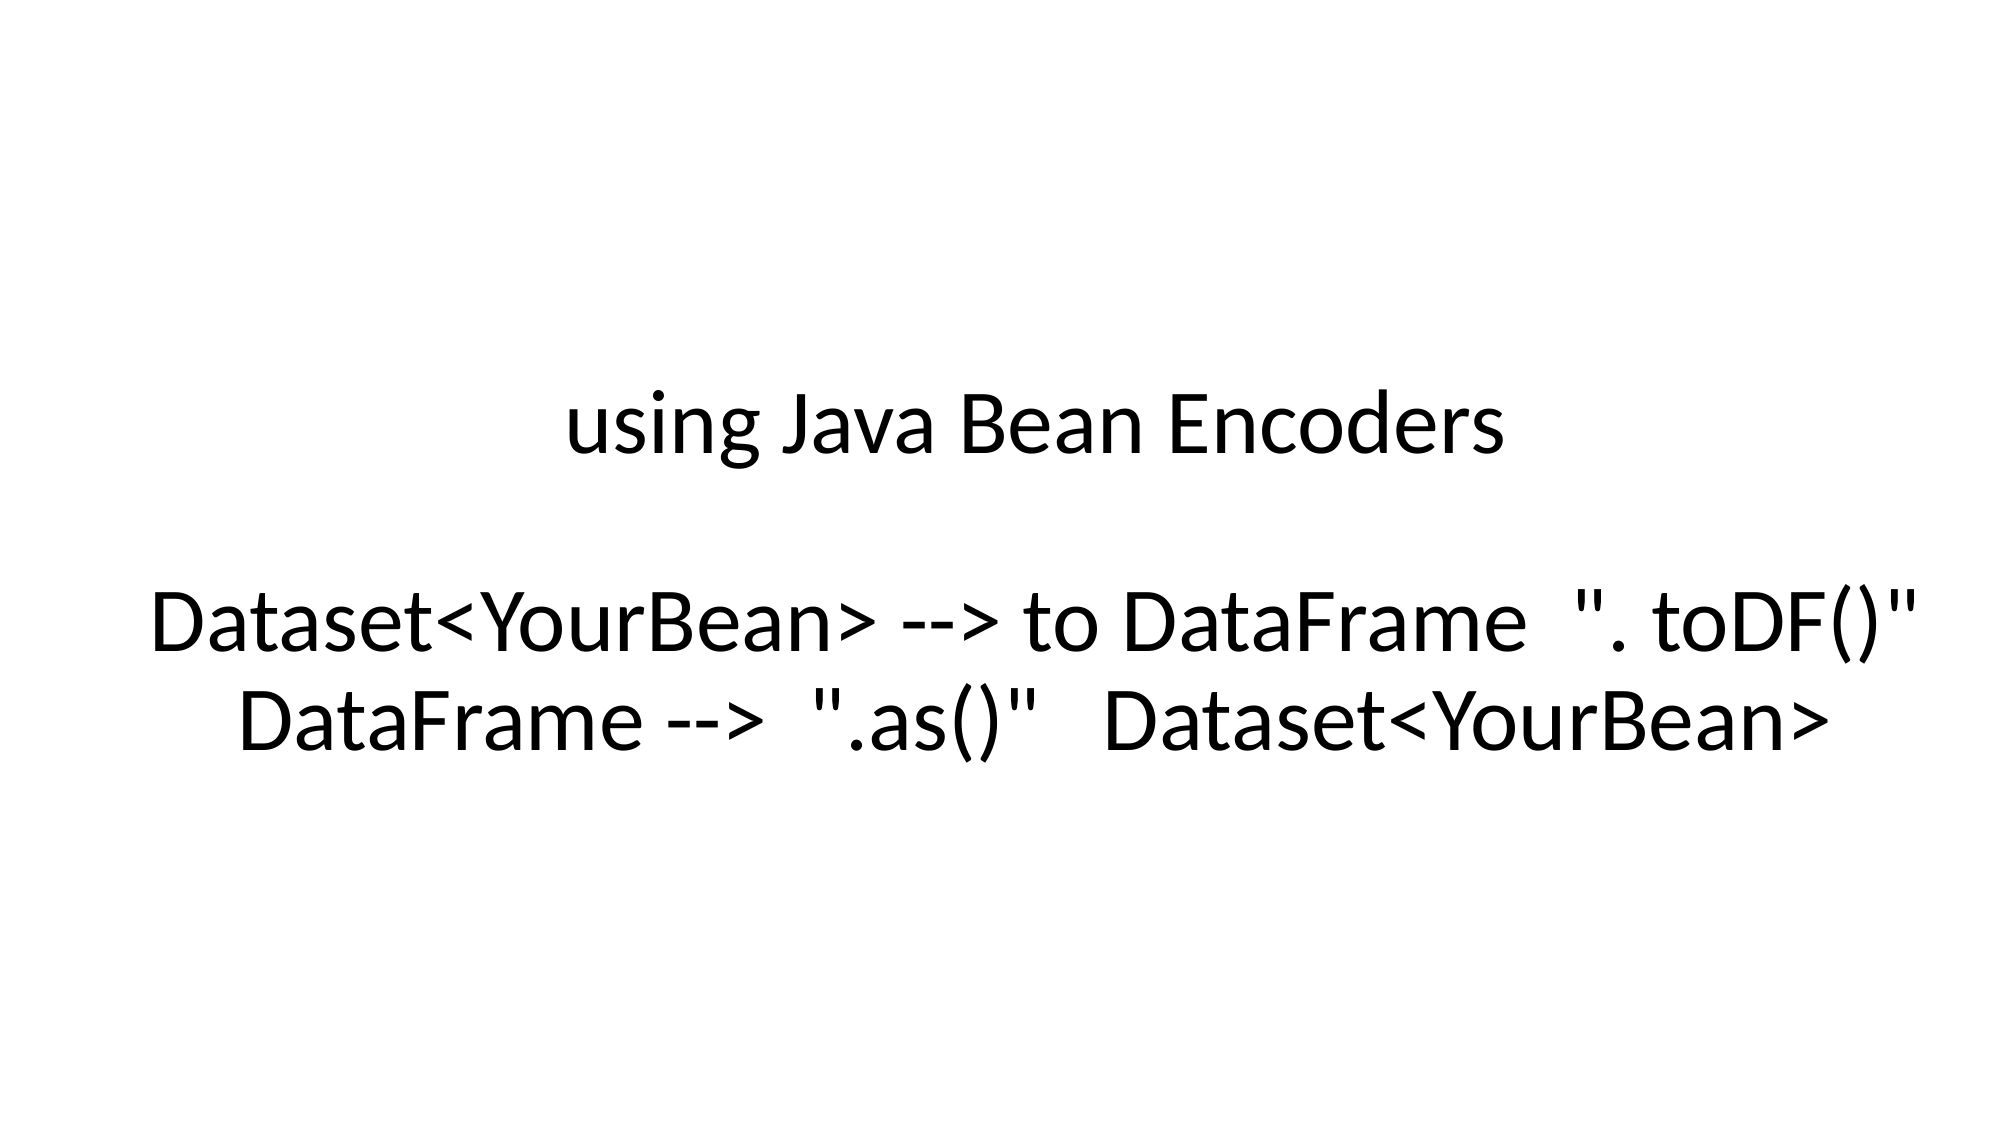

# using Java Bean Encoders Dataset<YourBean> --> to DataFrame  ". toDF()" DataFrame -->  ".as()"   Dataset<YourBean>